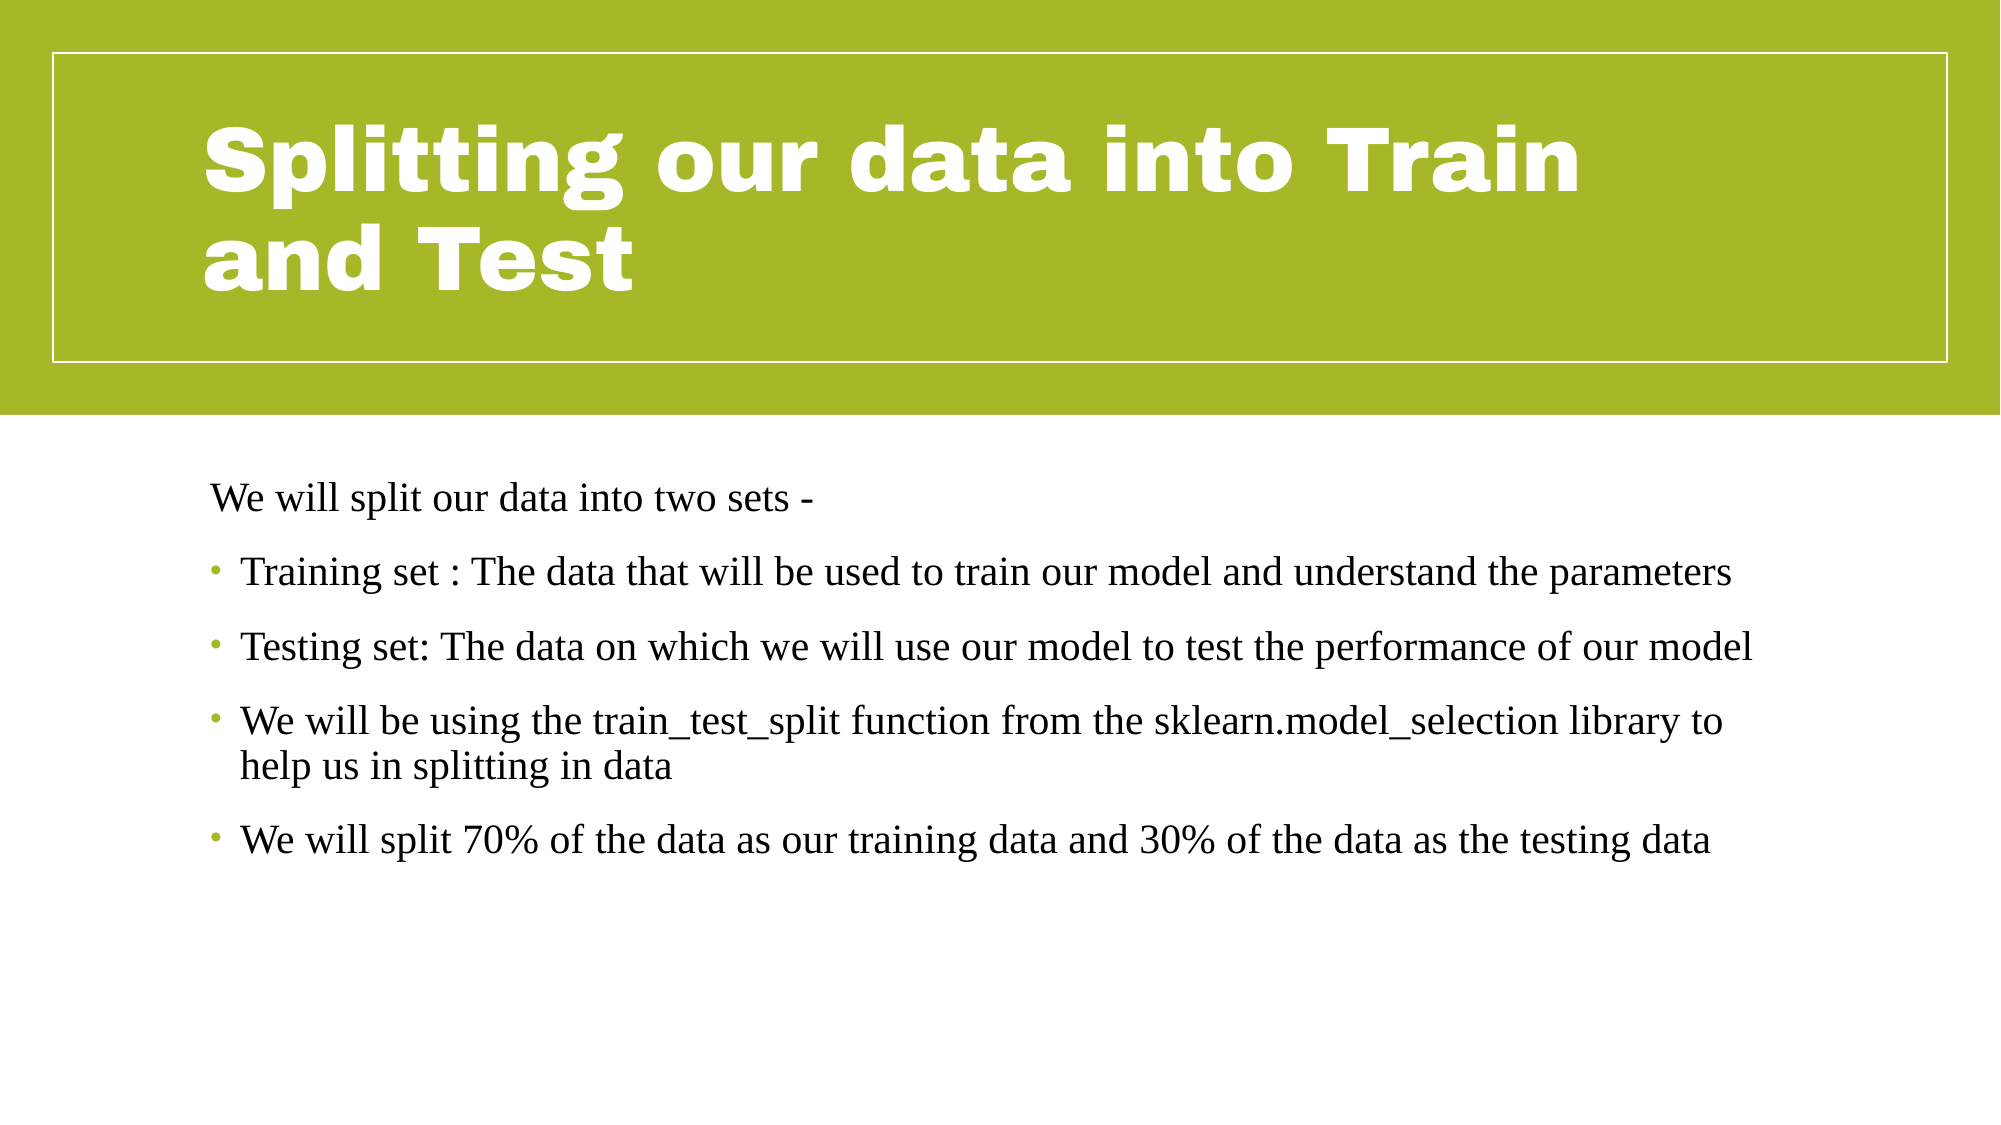

# Splitting our data into Train and Test

We will split our data into two sets -
Training set : The data that will be used to train our model and understand the parameters
Testing set: The data on which we will use our model to test the performance of our model
We will be using the train_test_split function from the sklearn.model_selection library to help us in splitting in data
We will split 70% of the data as our training data and 30% of the data as the testing data